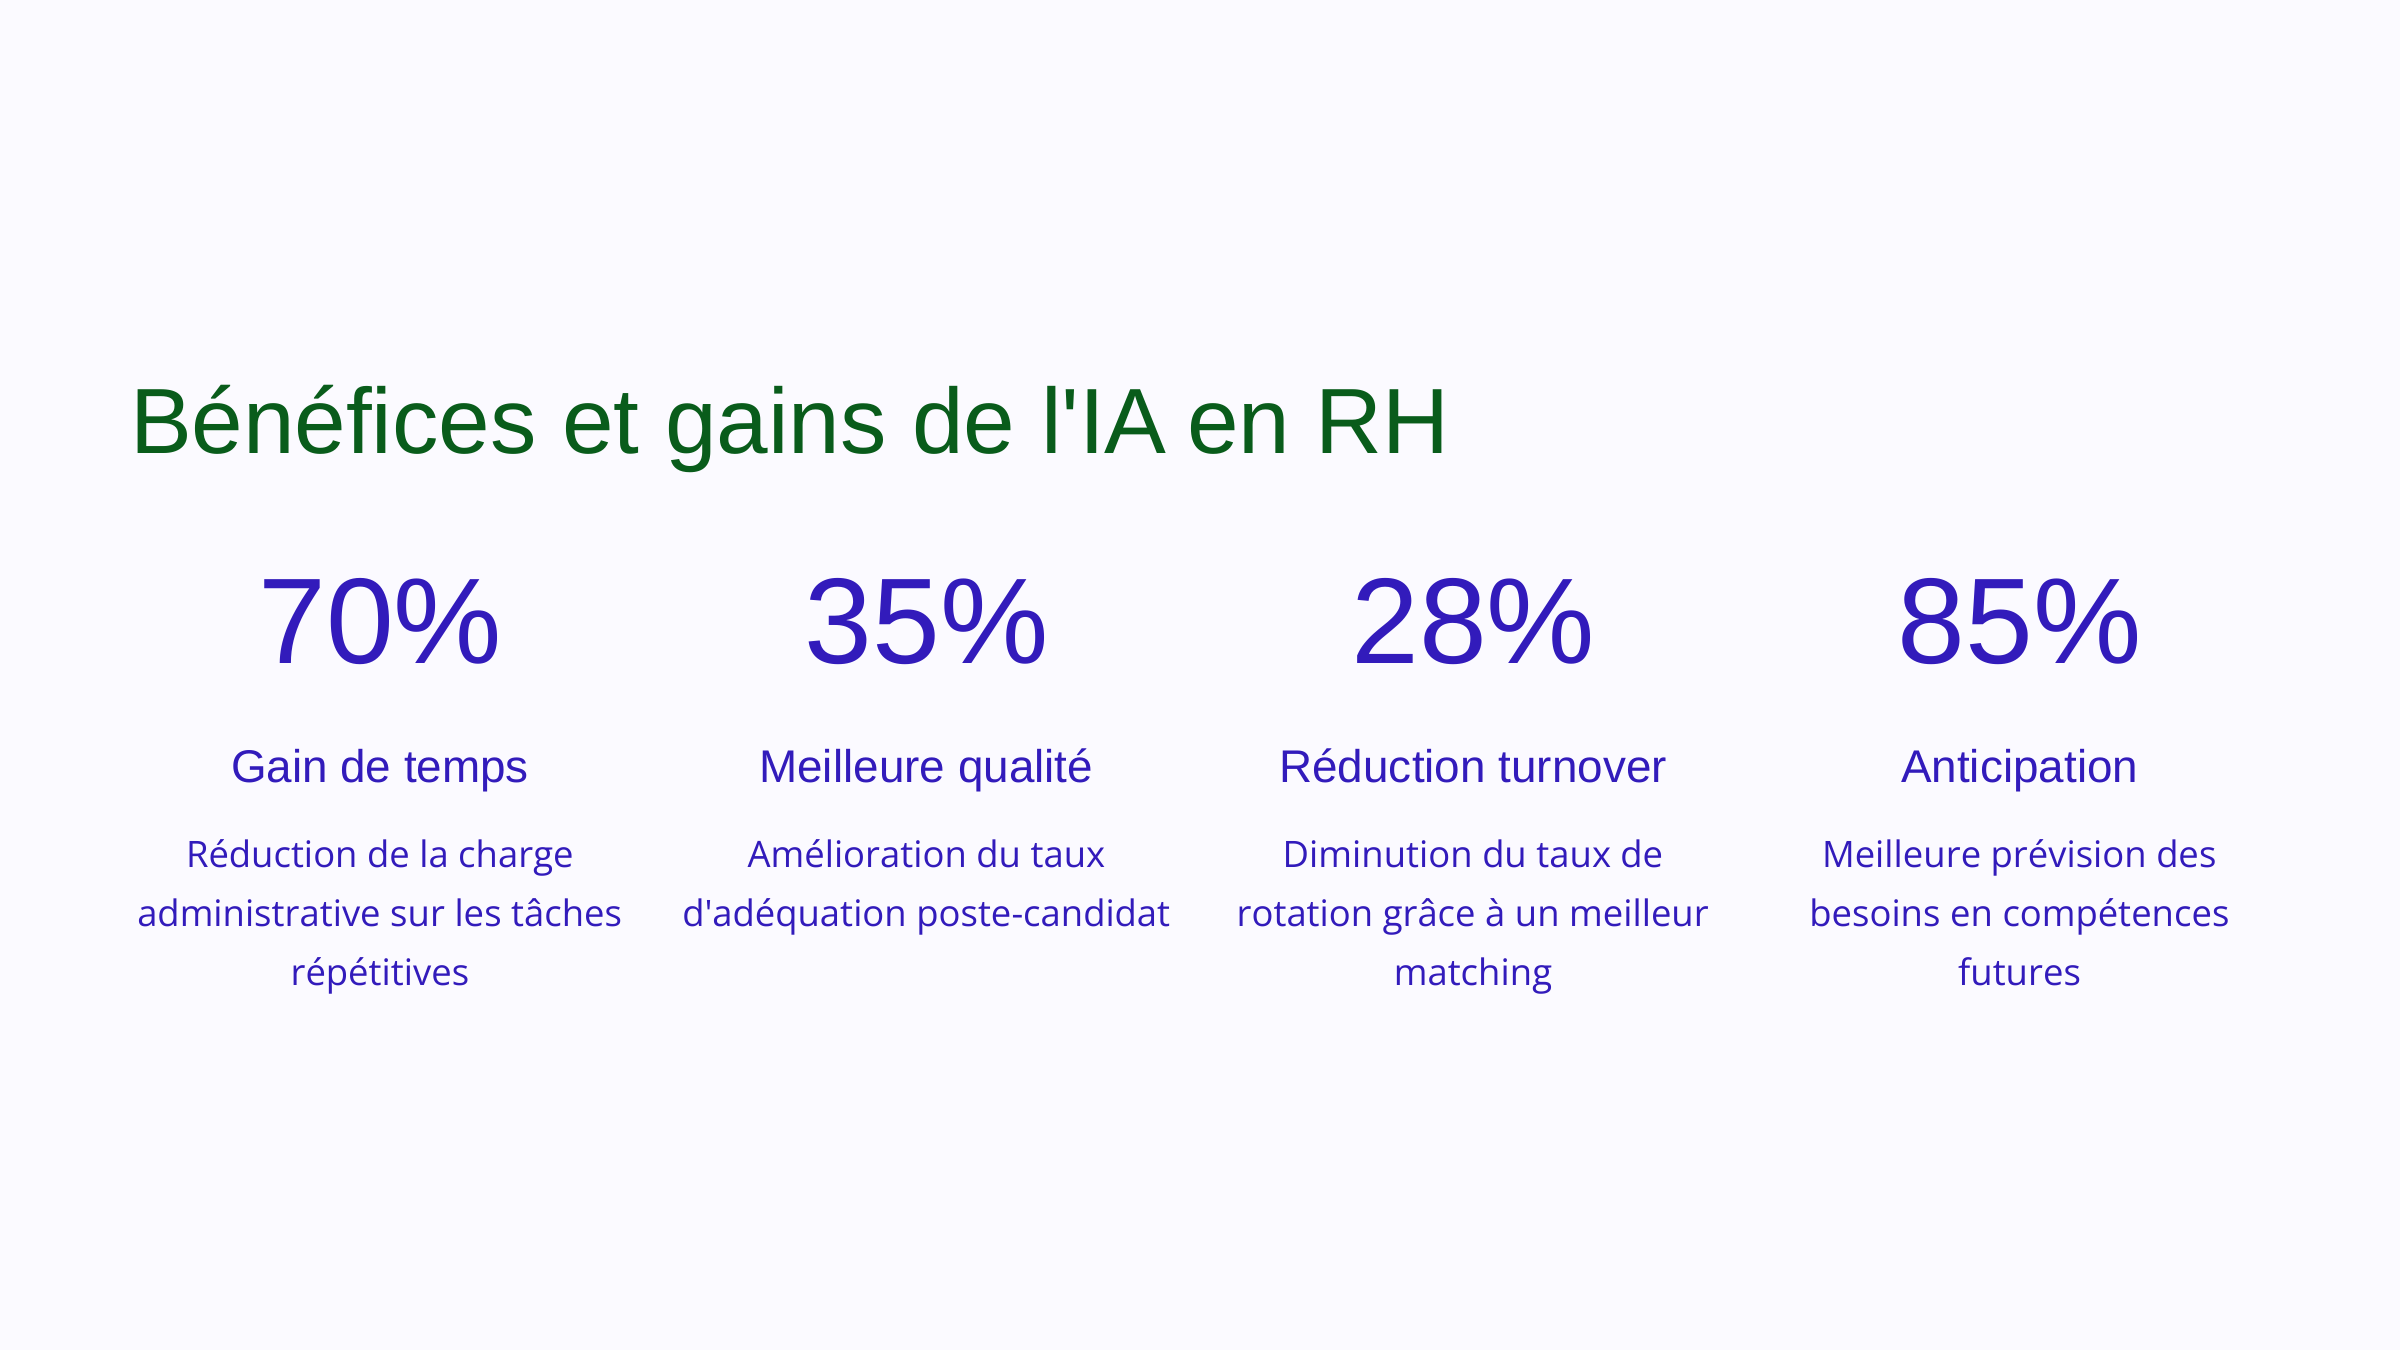

Bénéfices et gains de l'IA en RH
70%
35%
28%
85%
Gain de temps
Meilleure qualité
Réduction turnover
Anticipation
Réduction de la charge administrative sur les tâches répétitives
Amélioration du taux d'adéquation poste-candidat
Diminution du taux de rotation grâce à un meilleur matching
Meilleure prévision des besoins en compétences futures